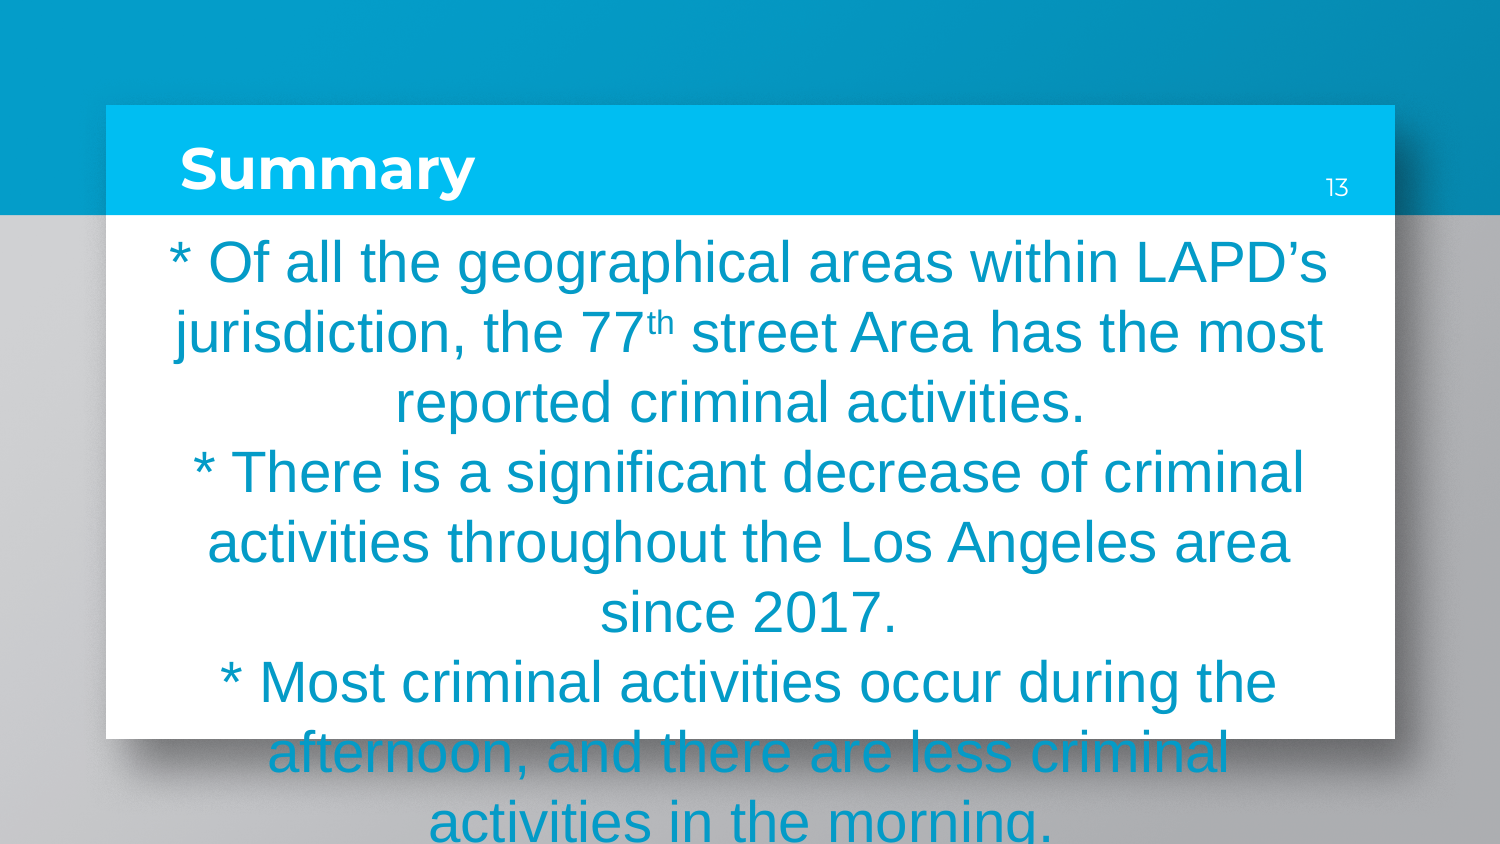

Summary
13
* Of all the geographical areas within LAPD’s jurisdiction, the 77th street Area has the most reported criminal activities.
* There is a significant decrease of criminal activities throughout the Los Angeles area since 2017.
* Most criminal activities occur during the afternoon, and there are less criminal activities in the morning.